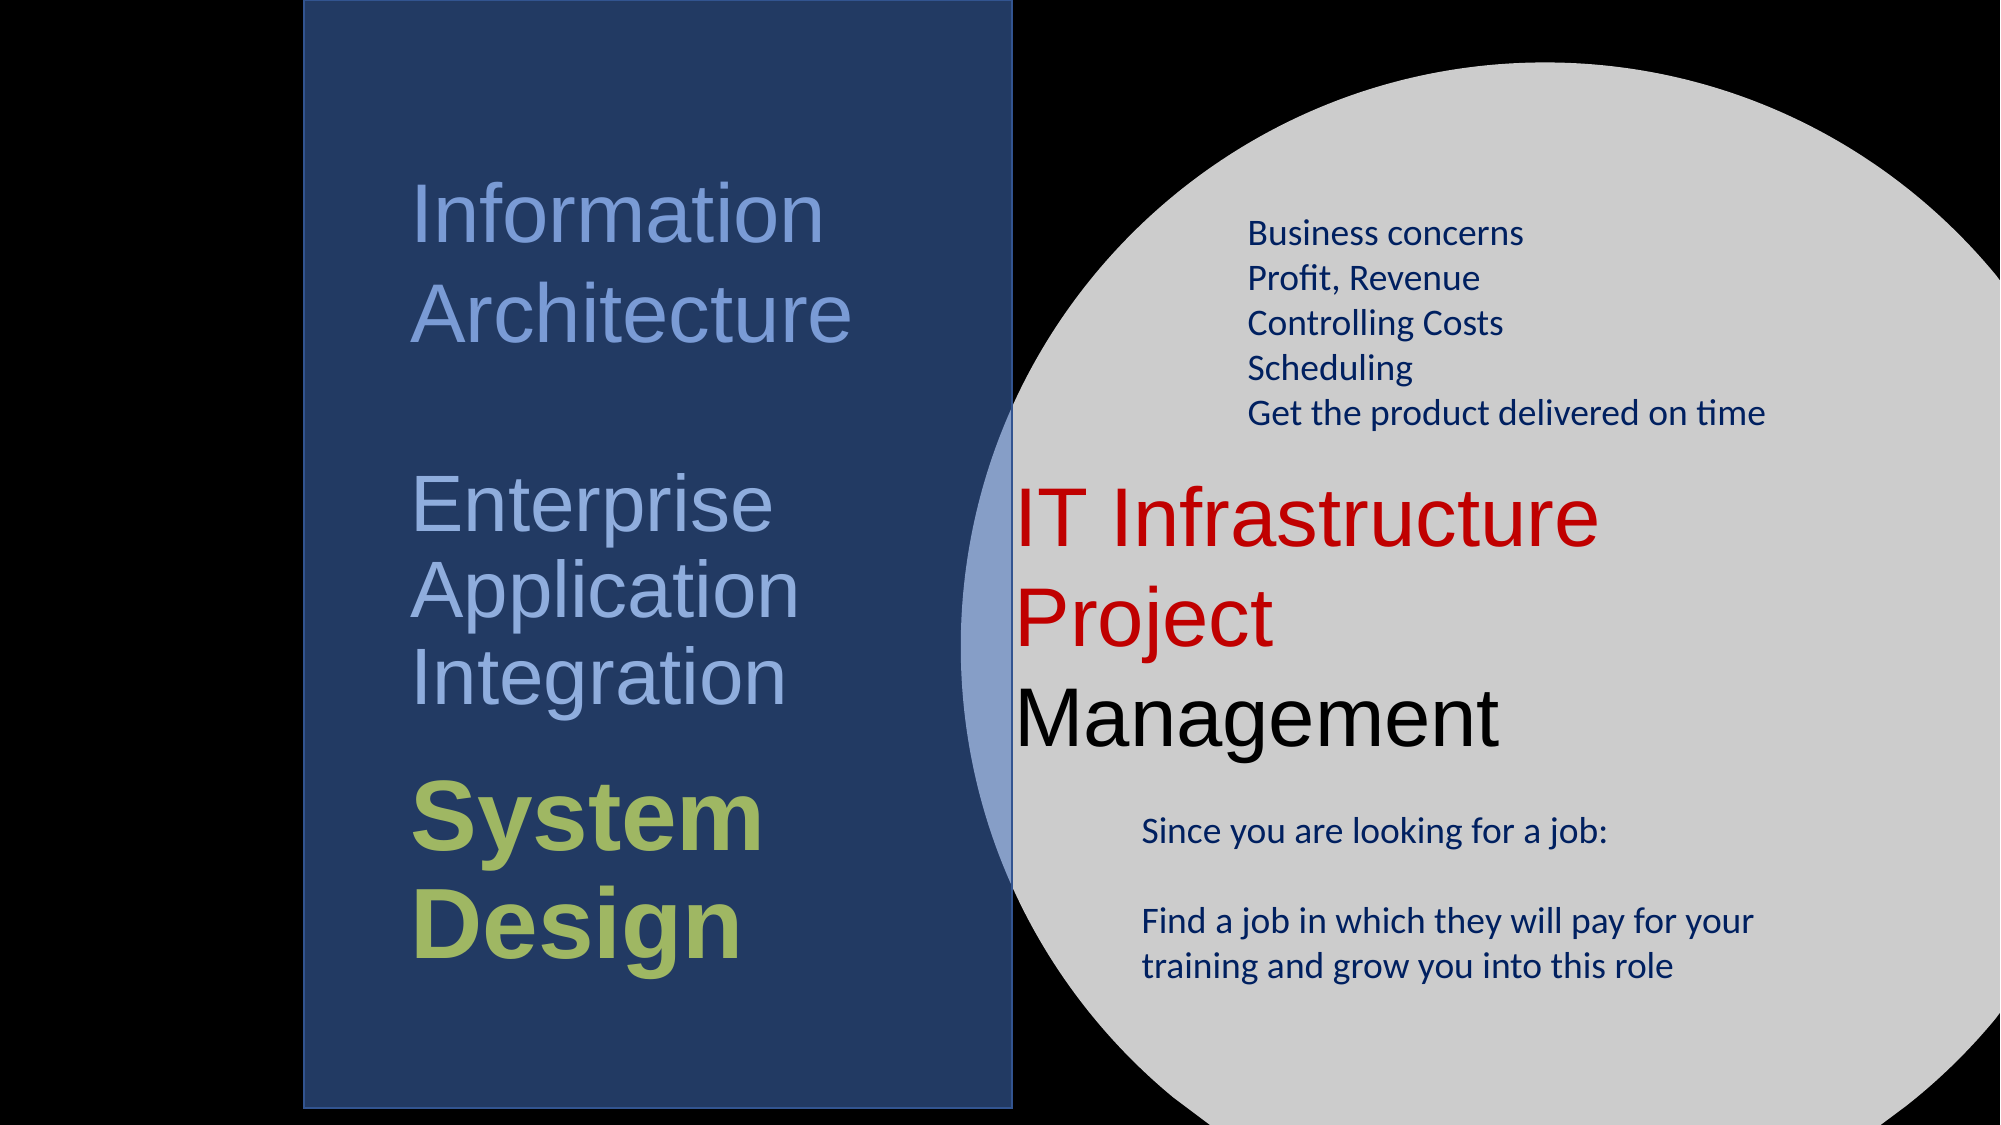

Information Architecture
Business concerns
Profit, Revenue
Controlling Costs
Scheduling
Get the product delivered on time
Enterprise Application Integration
IT Infrastructure Project Management
System Design
Since you are looking for a job:

Find a job in which they will pay for your training and grow you into this role